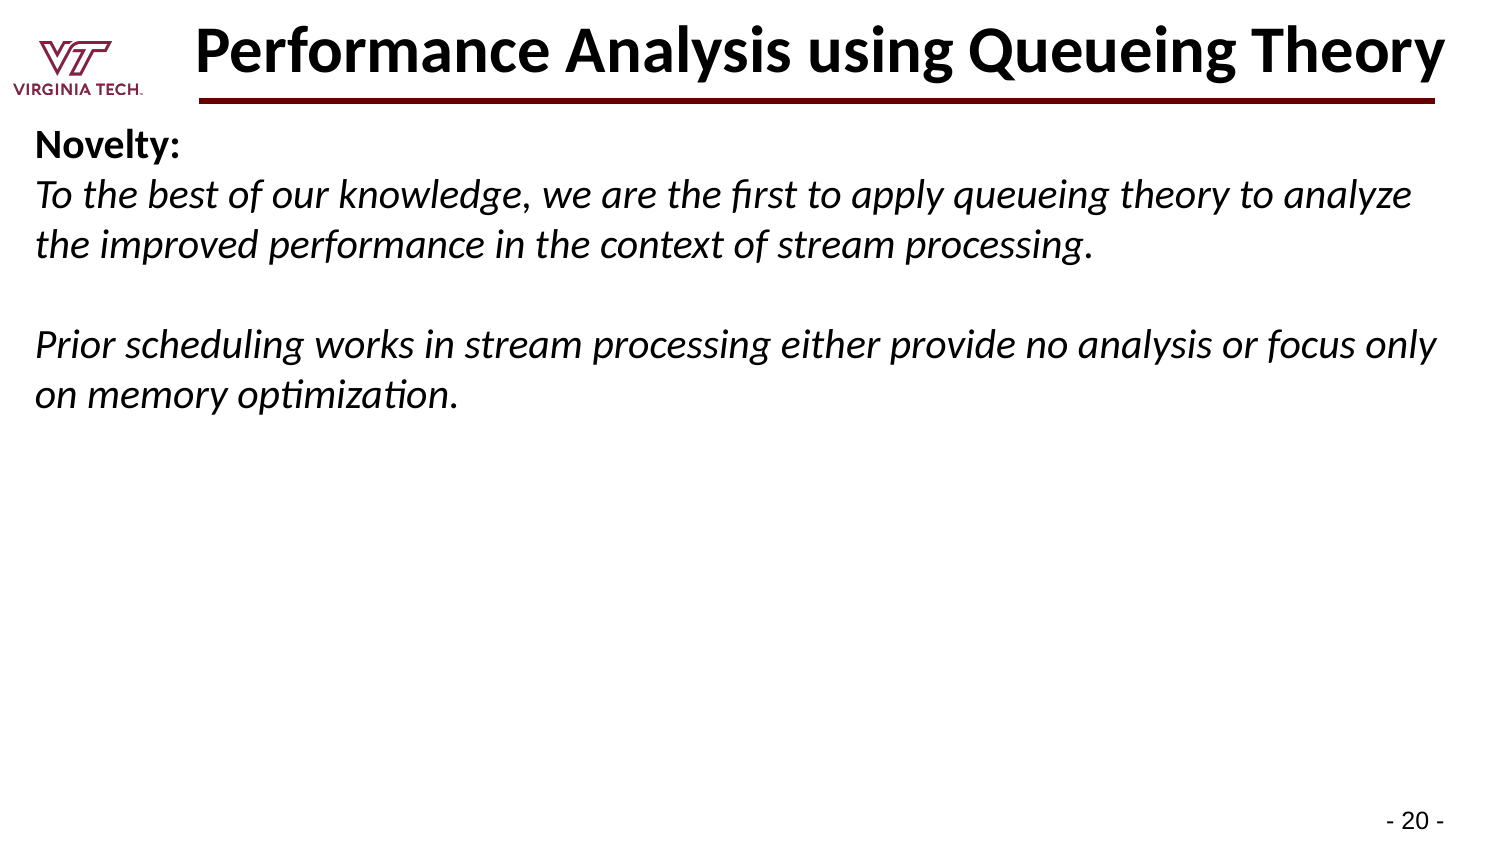

# Performance Analysis using Queueing Theory
Novelty:
To the best of our knowledge, we are the first to apply queueing theory to analyze the improved performance in the context of stream processing.

Prior scheduling works in stream processing either provide no analysis or focus only on memory optimization.